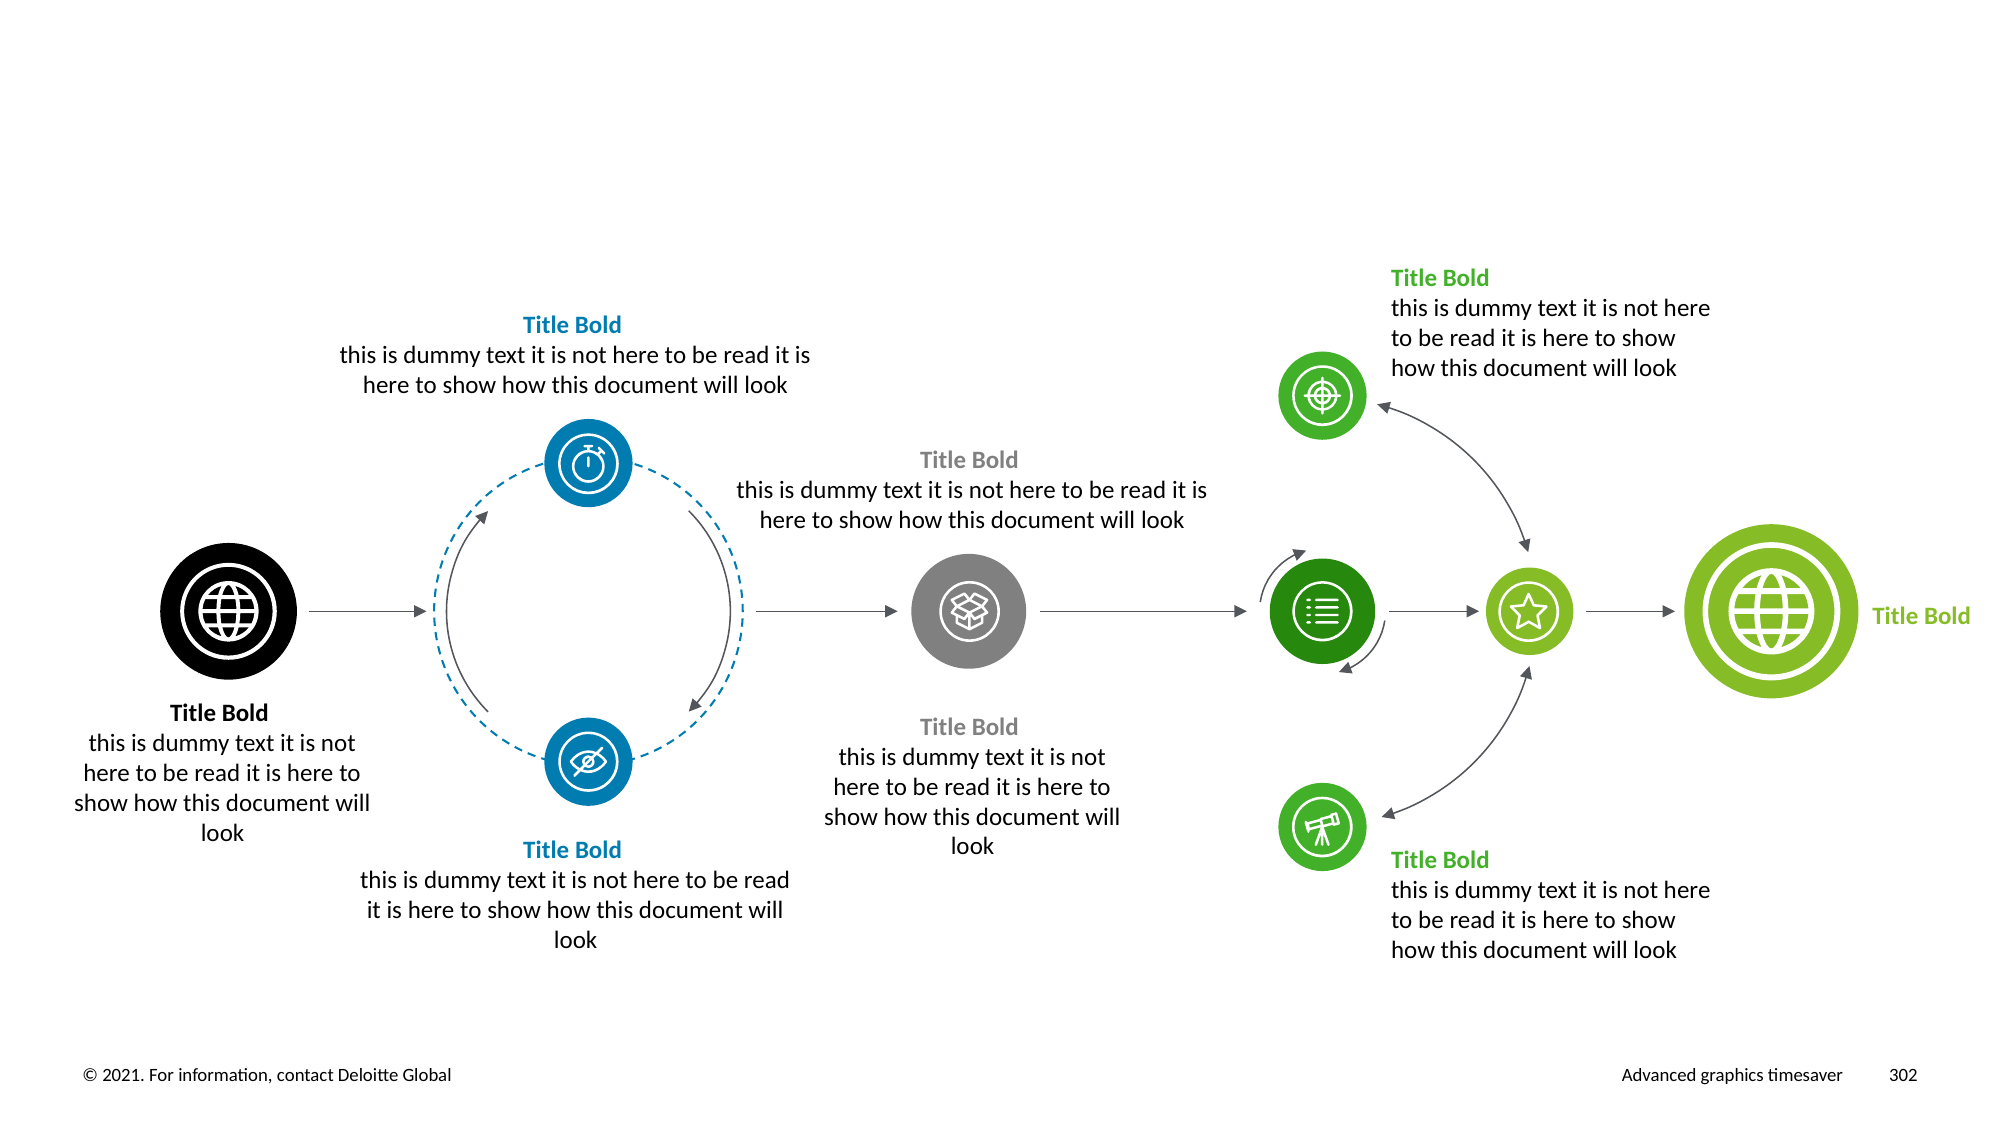

Title Bold
this is dummy text it is not here to be read it is here to show how this document will look
Title Bold
this is dummy text it is not here to be read it is here to show how this document will look

Title Bold
this is dummy text it is not here to be read it is here to show how this document will look

Title Bold
Title Bold
this is dummy text it is not here to be read it is here to show how this document will look
Title Bold
this is dummy text it is not here to be read it is here to show how this document will look

Title Bold
this is dummy text it is not here to be read it is here to show how this document will look
Title Bold
this is dummy text it is not here to be read it is here to show how this document will look